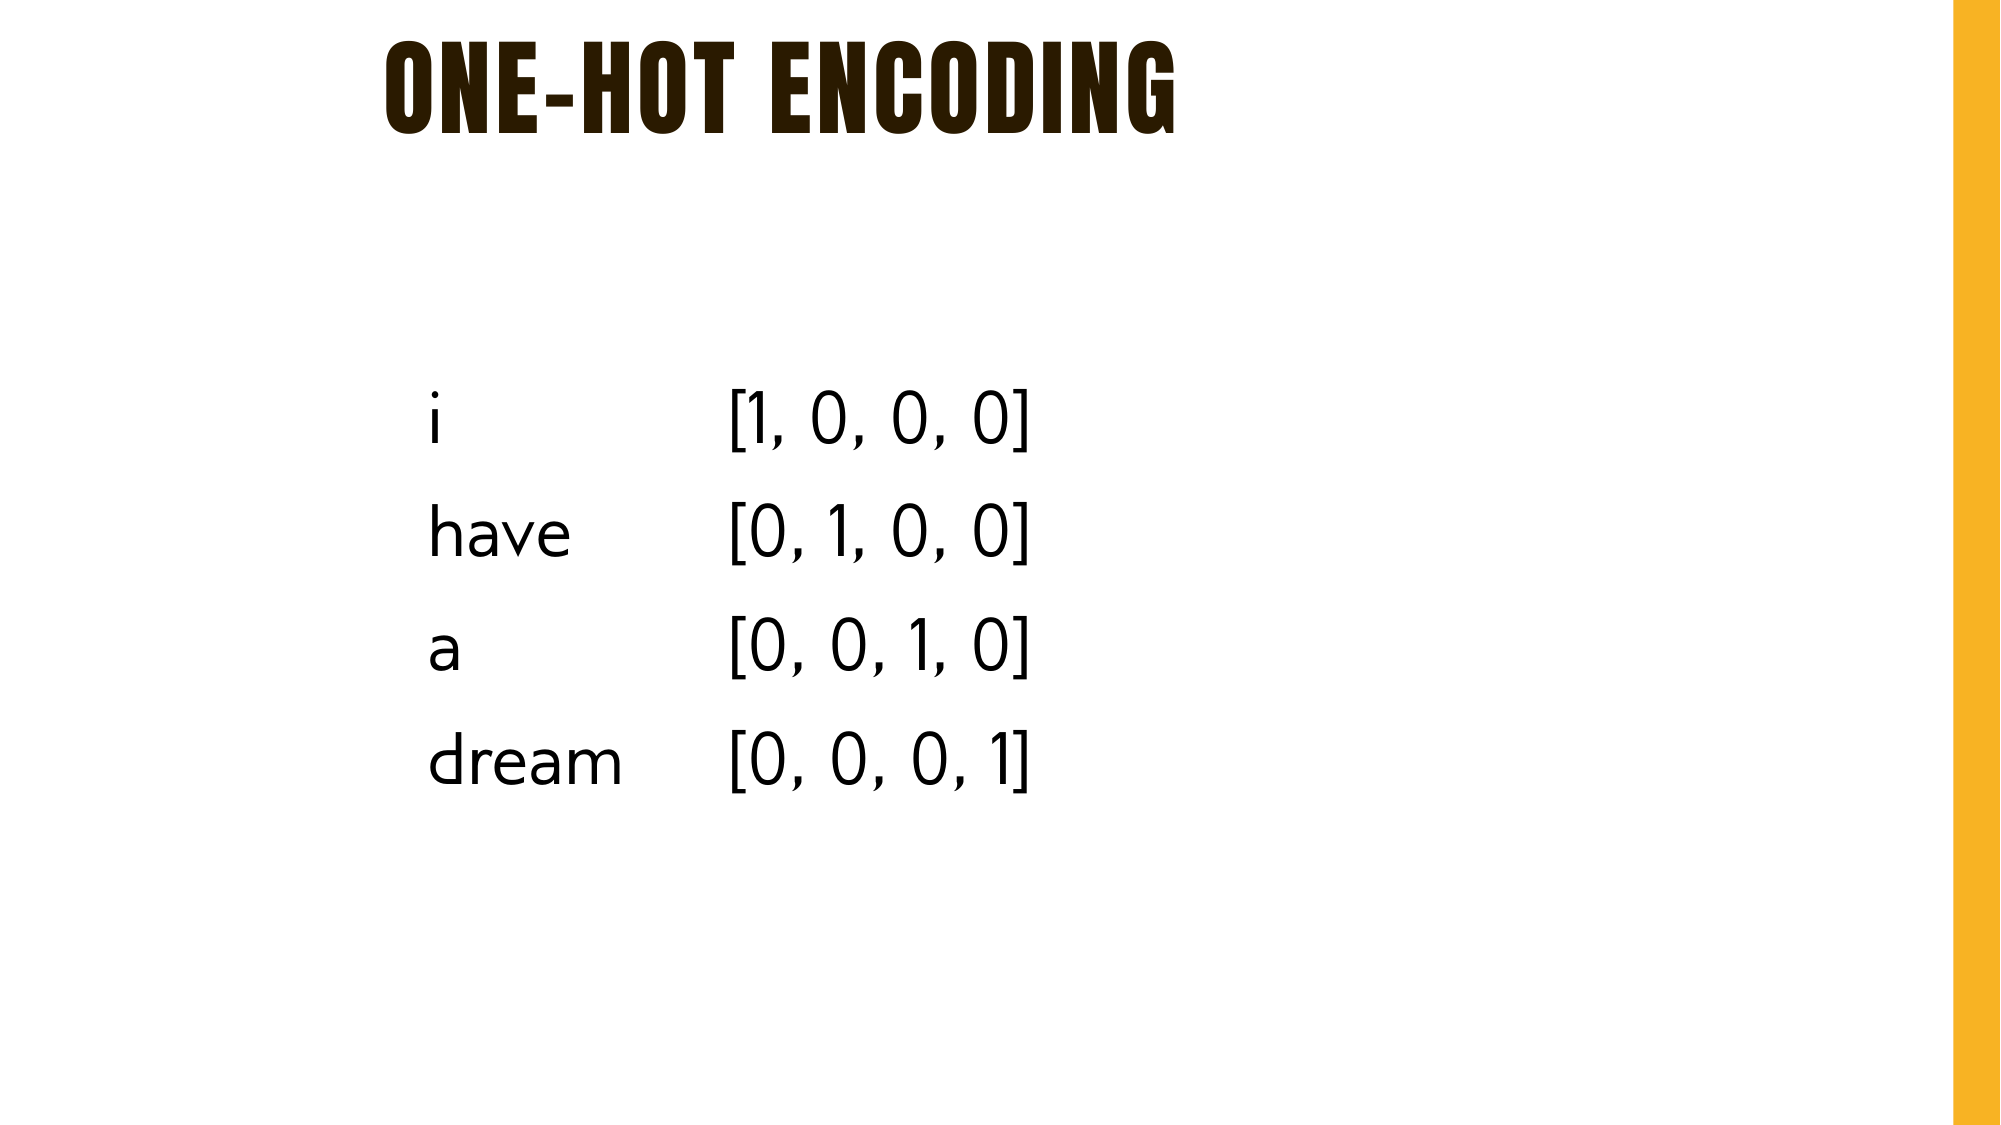

# One-hot encoding
i  		[1, 0, 0, 0]
have 	[0, 1, 0, 0]
a 		[0, 0, 1, 0]
dream 	[0, 0, 0, 1]